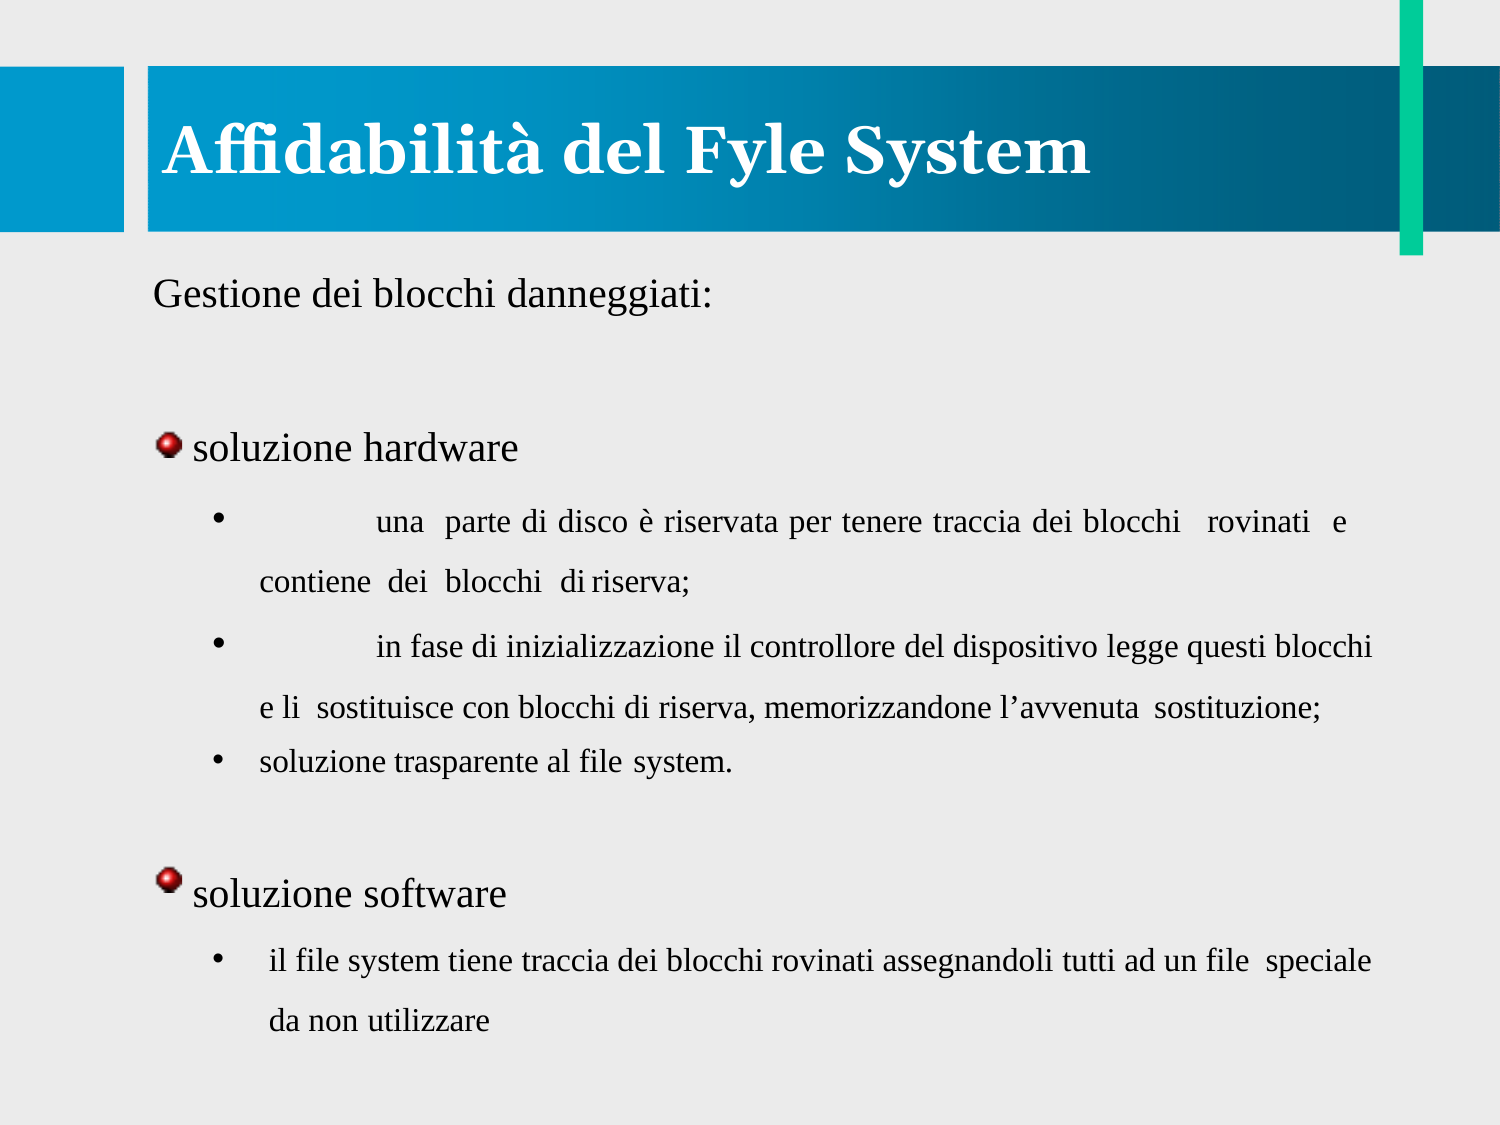

# Affidabilità del Fyle System

Gestione dei blocchi danneggiati:

soluzione hardware
	una  parte di disco è riservata per tenere traccia dei blocchi	rovinati	e	contiene  dei  blocchi  di	riserva;
	in fase di inizializzazione il controllore del dispositivo legge questi blocchi e li  sostituisce con blocchi di riserva, memorizzandone l’avvenuta sostituzione;
soluzione trasparente al file system.

soluzione software
il file system tiene traccia dei blocchi rovinati assegnandoli tutti ad un file  speciale da non utilizzare